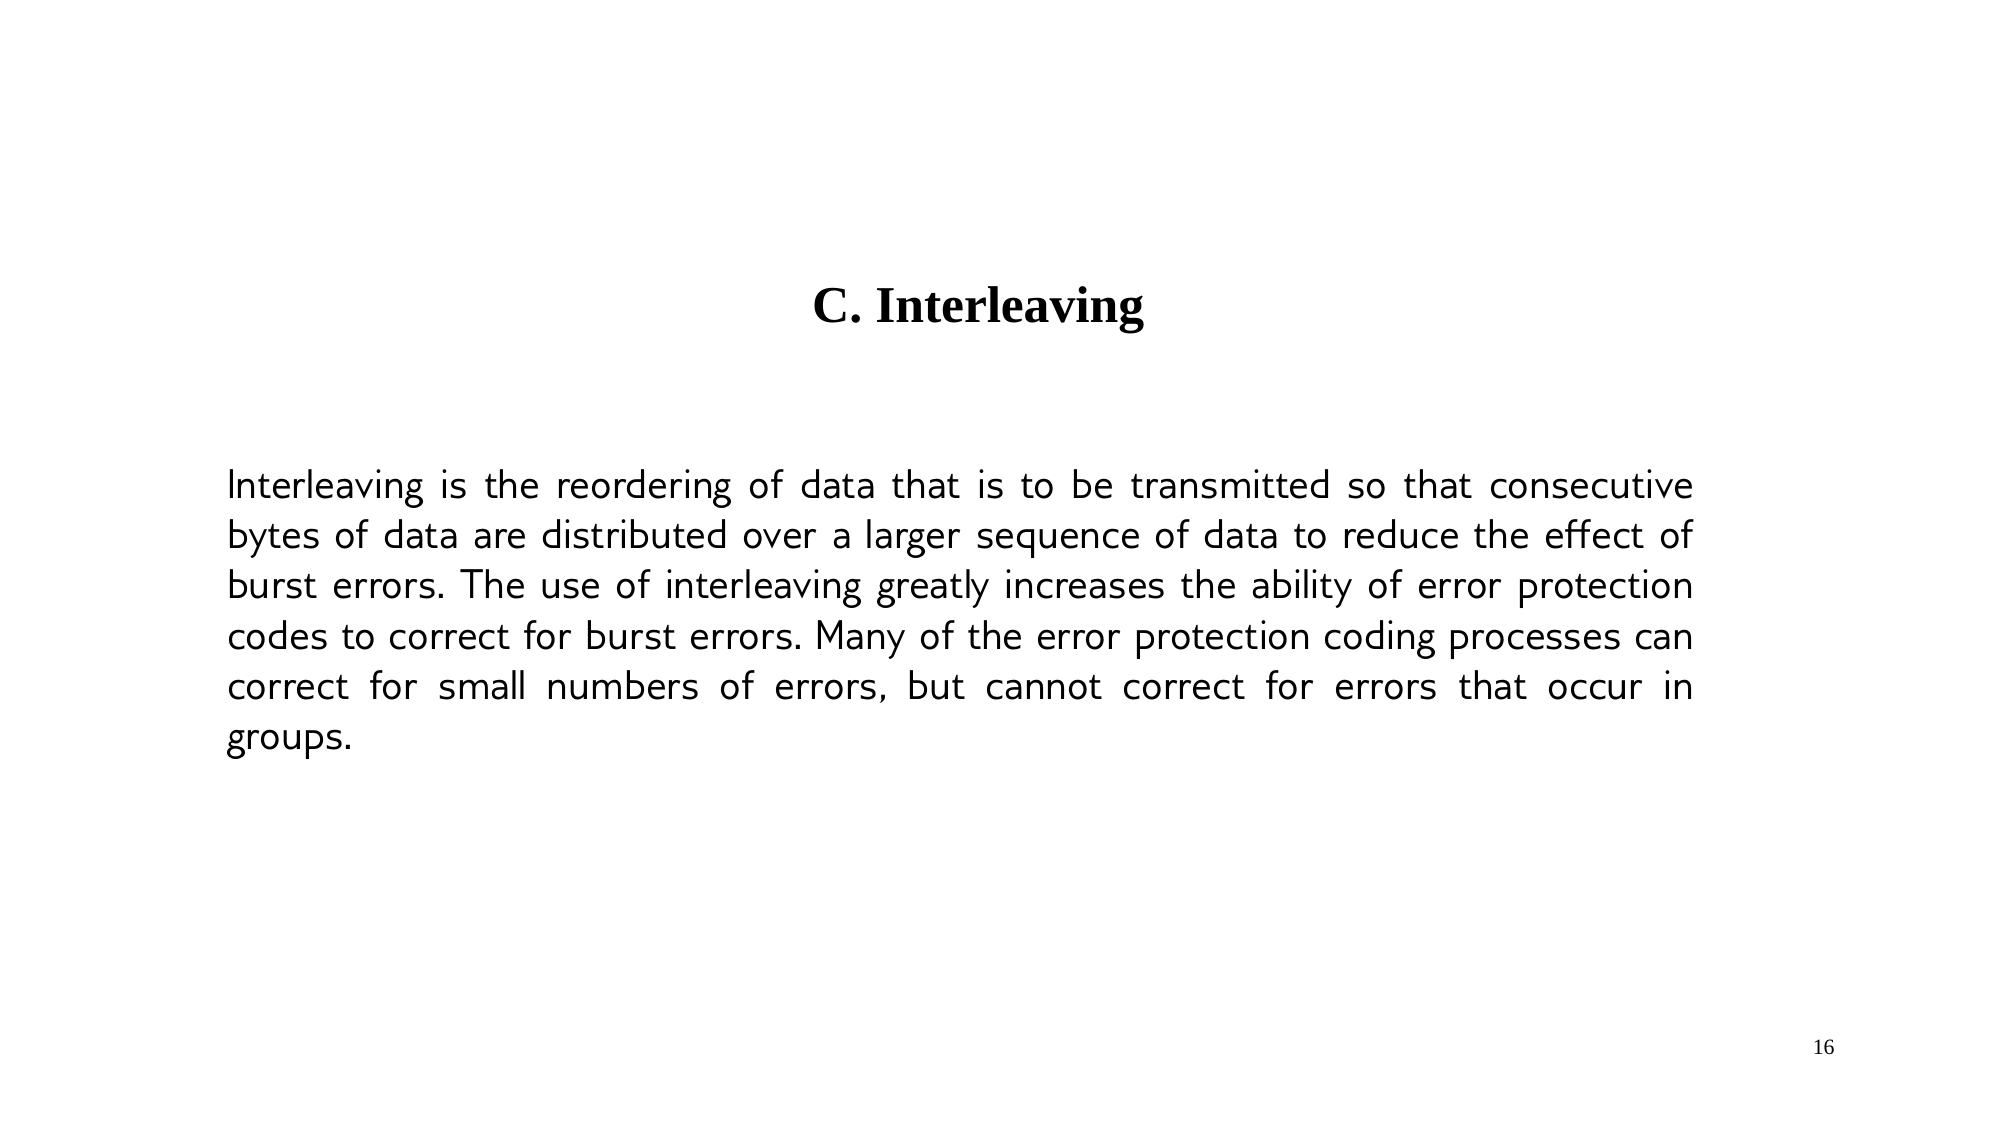

# C. Interleaving
Interleaving is the reordering of data that is to be transmitted so that consecutive bytes of data are distributed over a larger sequence of data to reduce the effect of burst errors. The use of interleaving greatly increases the ability of error protection codes to correct for burst errors. Many of the error protection coding processes can correct for small numbers of errors, but cannot correct for errors that occur in groups.
16